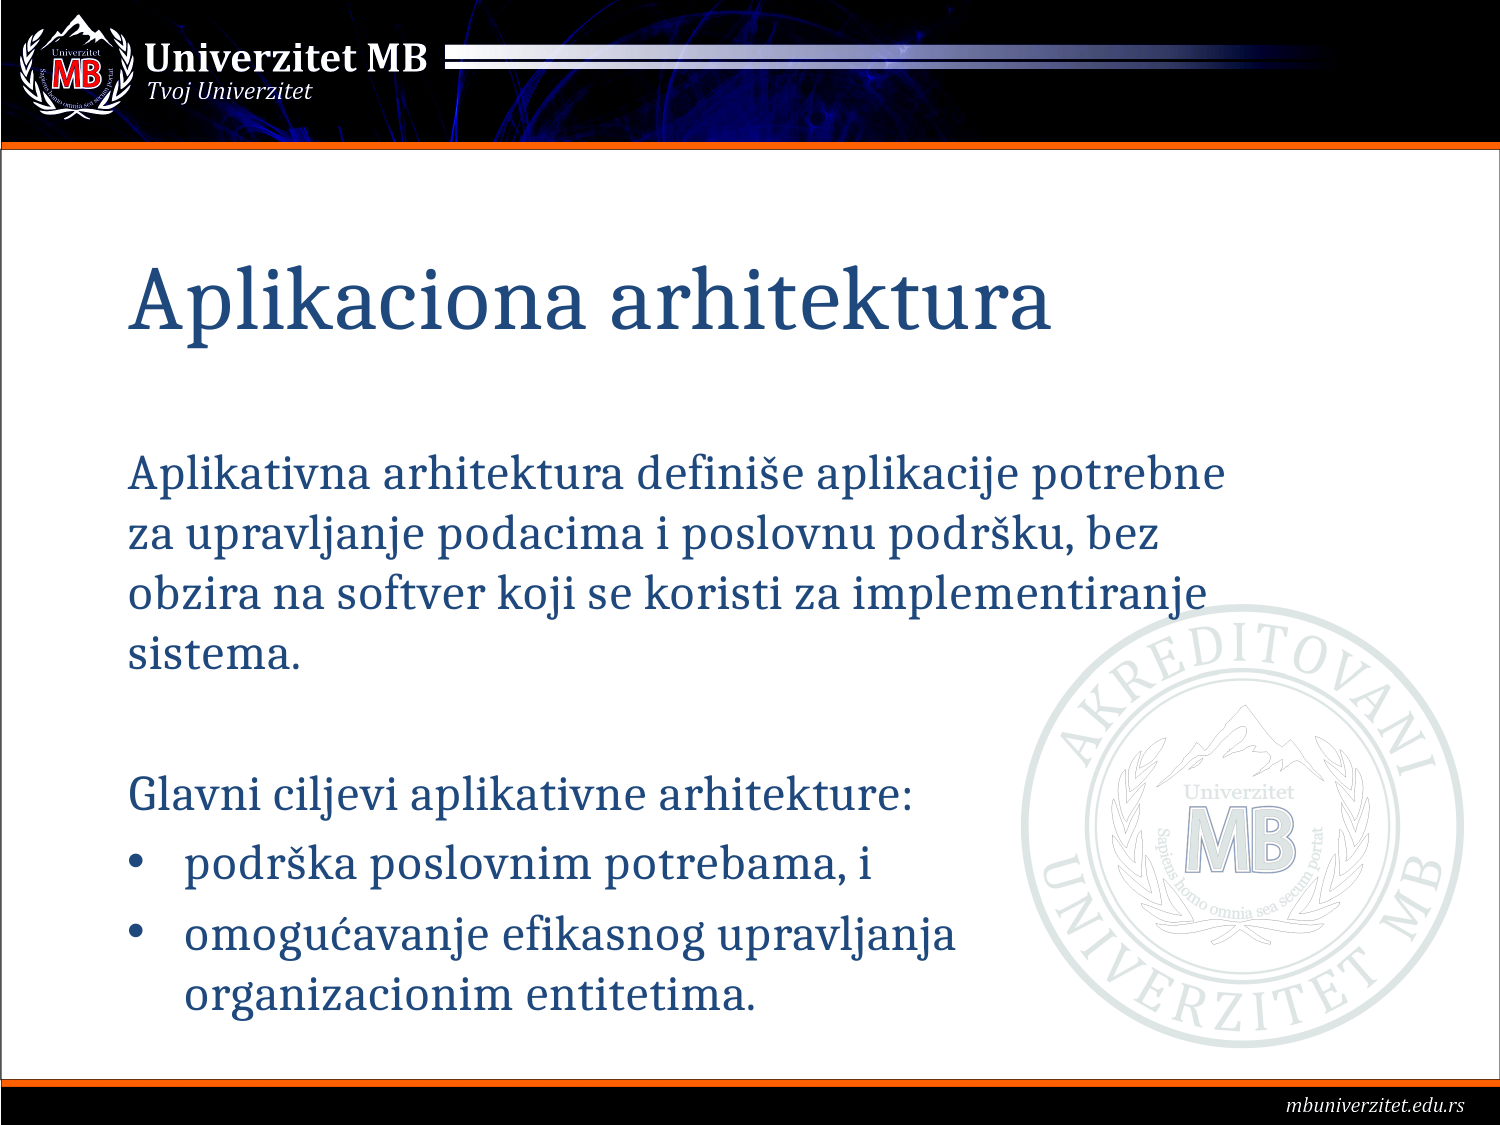

# Aplikaciona arhitektura
Aplikativna arhitektura definiše aplikacije potrebne za upravljanje podacima i poslovnu podršku, bez obzira na softver koji se koristi za implementiranje sistema.

Glavni ciljevi aplikativne arhitekture:
podrška poslovnim potrebama, i
omogućavanje efikasnog upravljanja organizacionim entitetima.